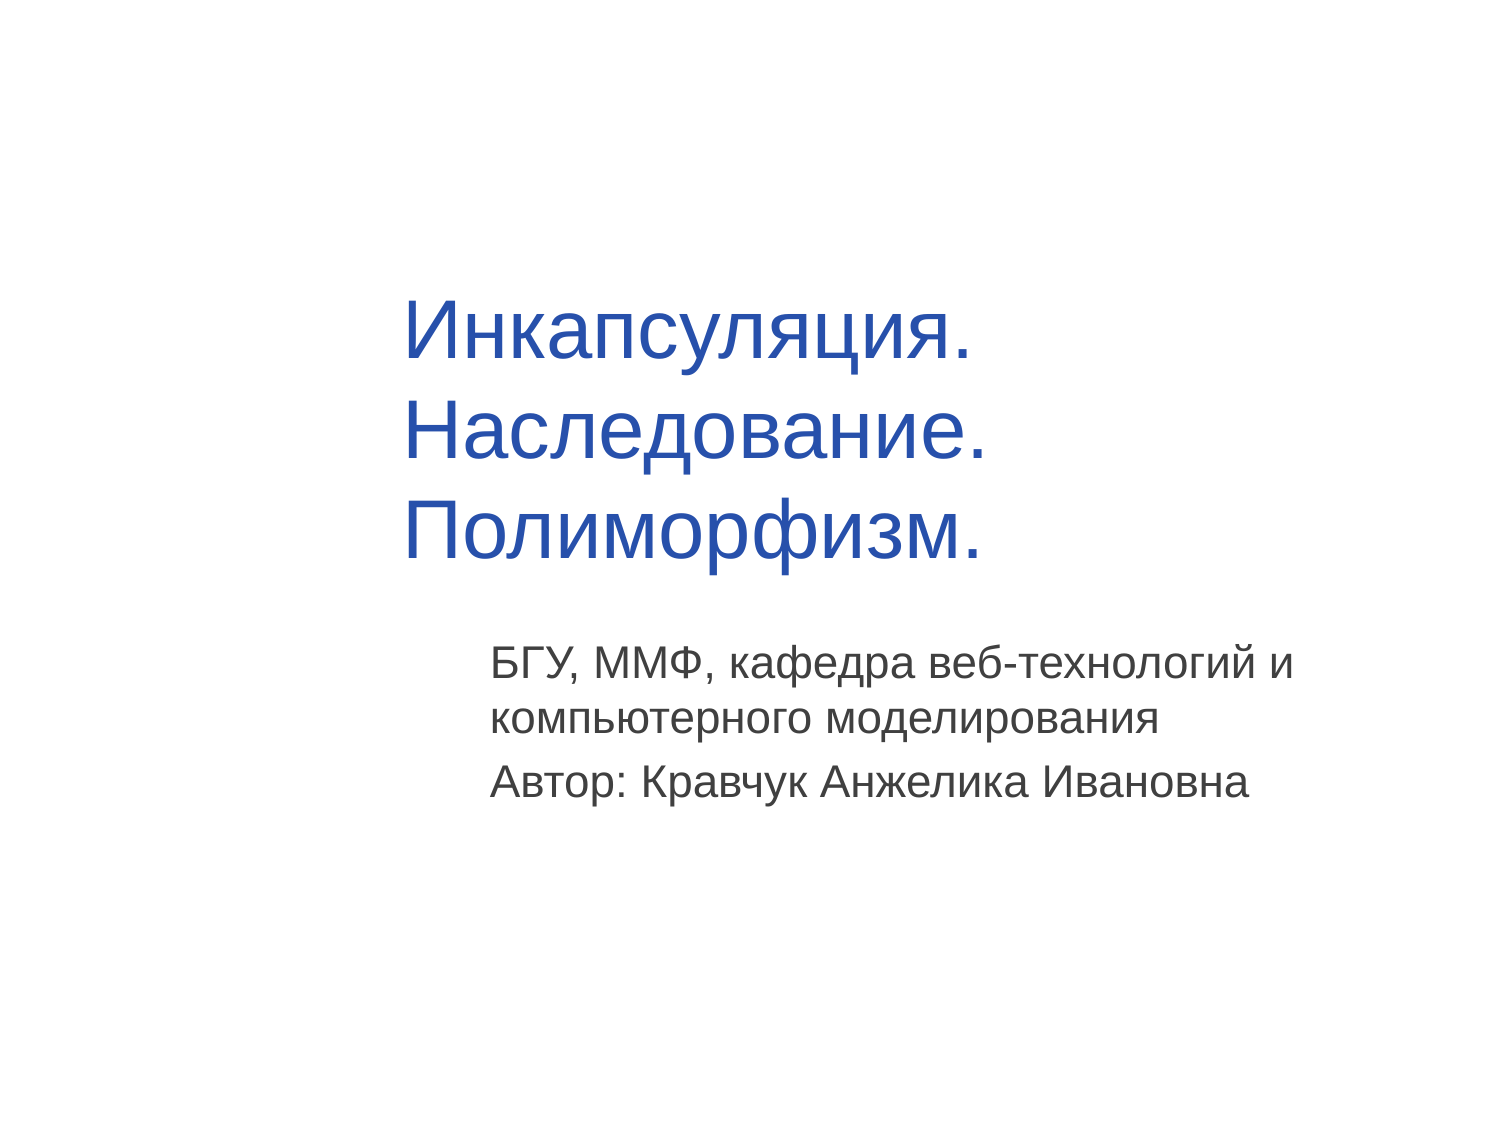

# Инкапсуляция. Наследование. Полиморфизм.
БГУ, ММФ, кафедра веб-технологий и компьютерного моделирования
Автор: Кравчук Анжелика Ивановна